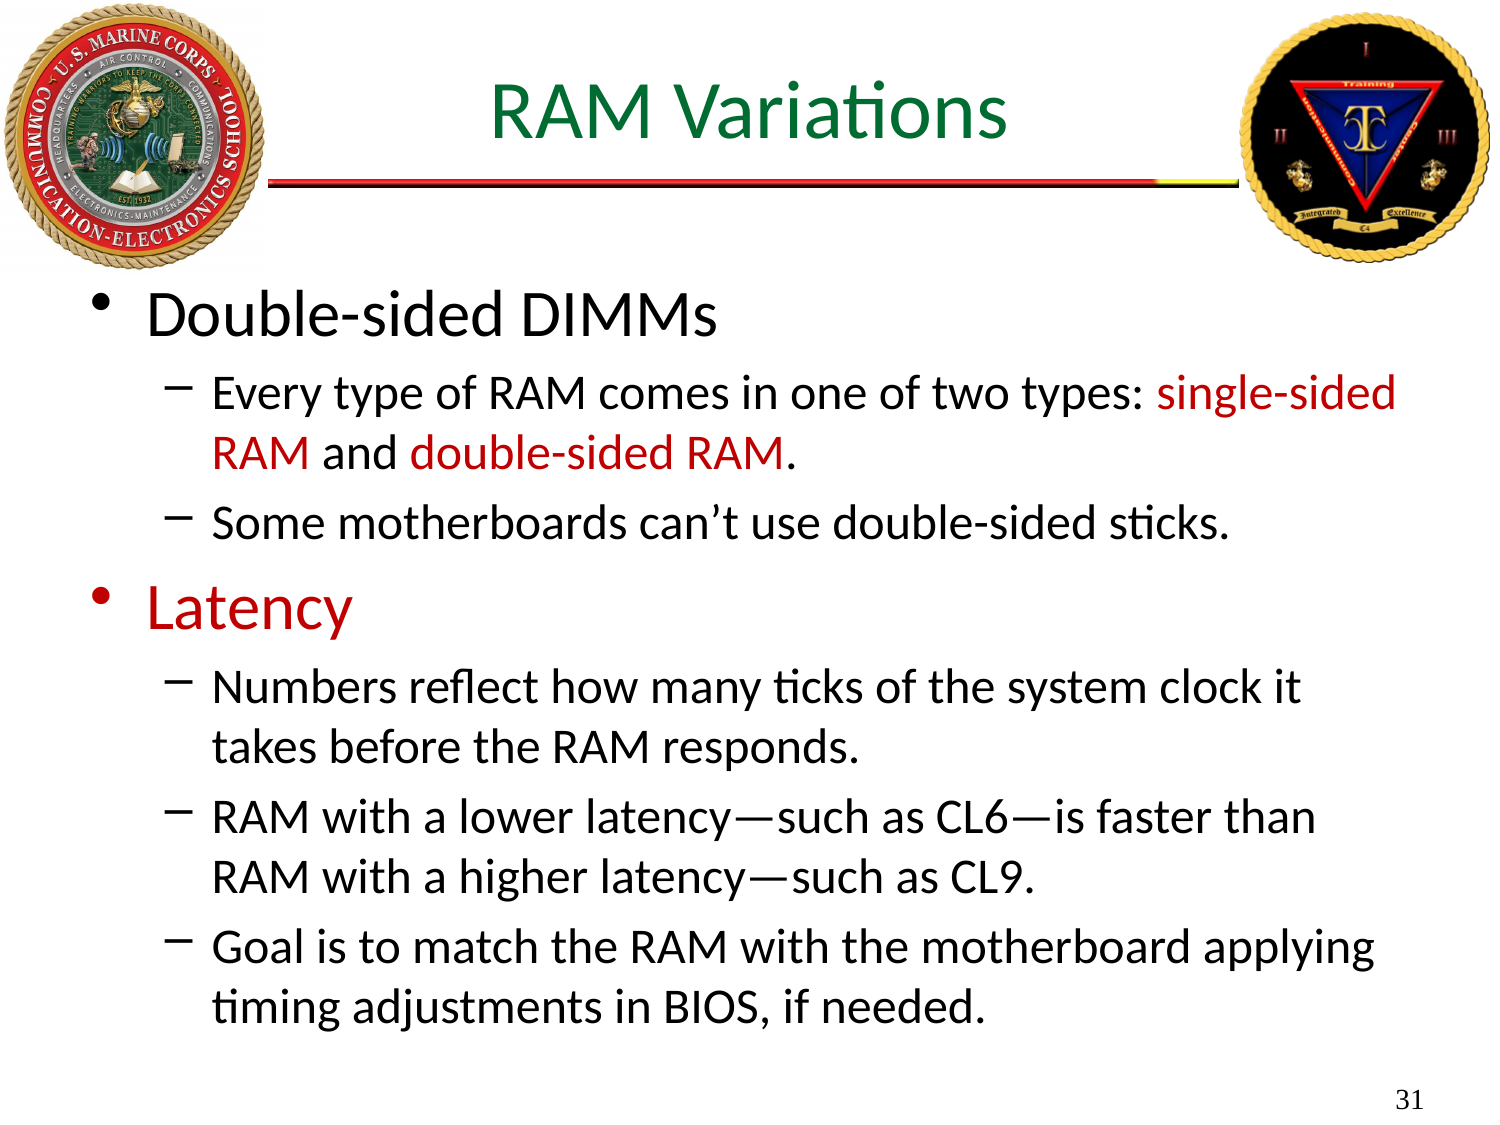

# RAM Variations
Double-sided DIMMs
Every type of RAM comes in one of two types: single-sided RAM and double-sided RAM.
Some motherboards can’t use double-sided sticks.
Latency
Numbers reflect how many ticks of the system clock it takes before the RAM responds.
RAM with a lower latency—such as CL6—is faster than RAM with a higher latency—such as CL9.
Goal is to match the RAM with the motherboard applying timing adjustments in BIOS, if needed.